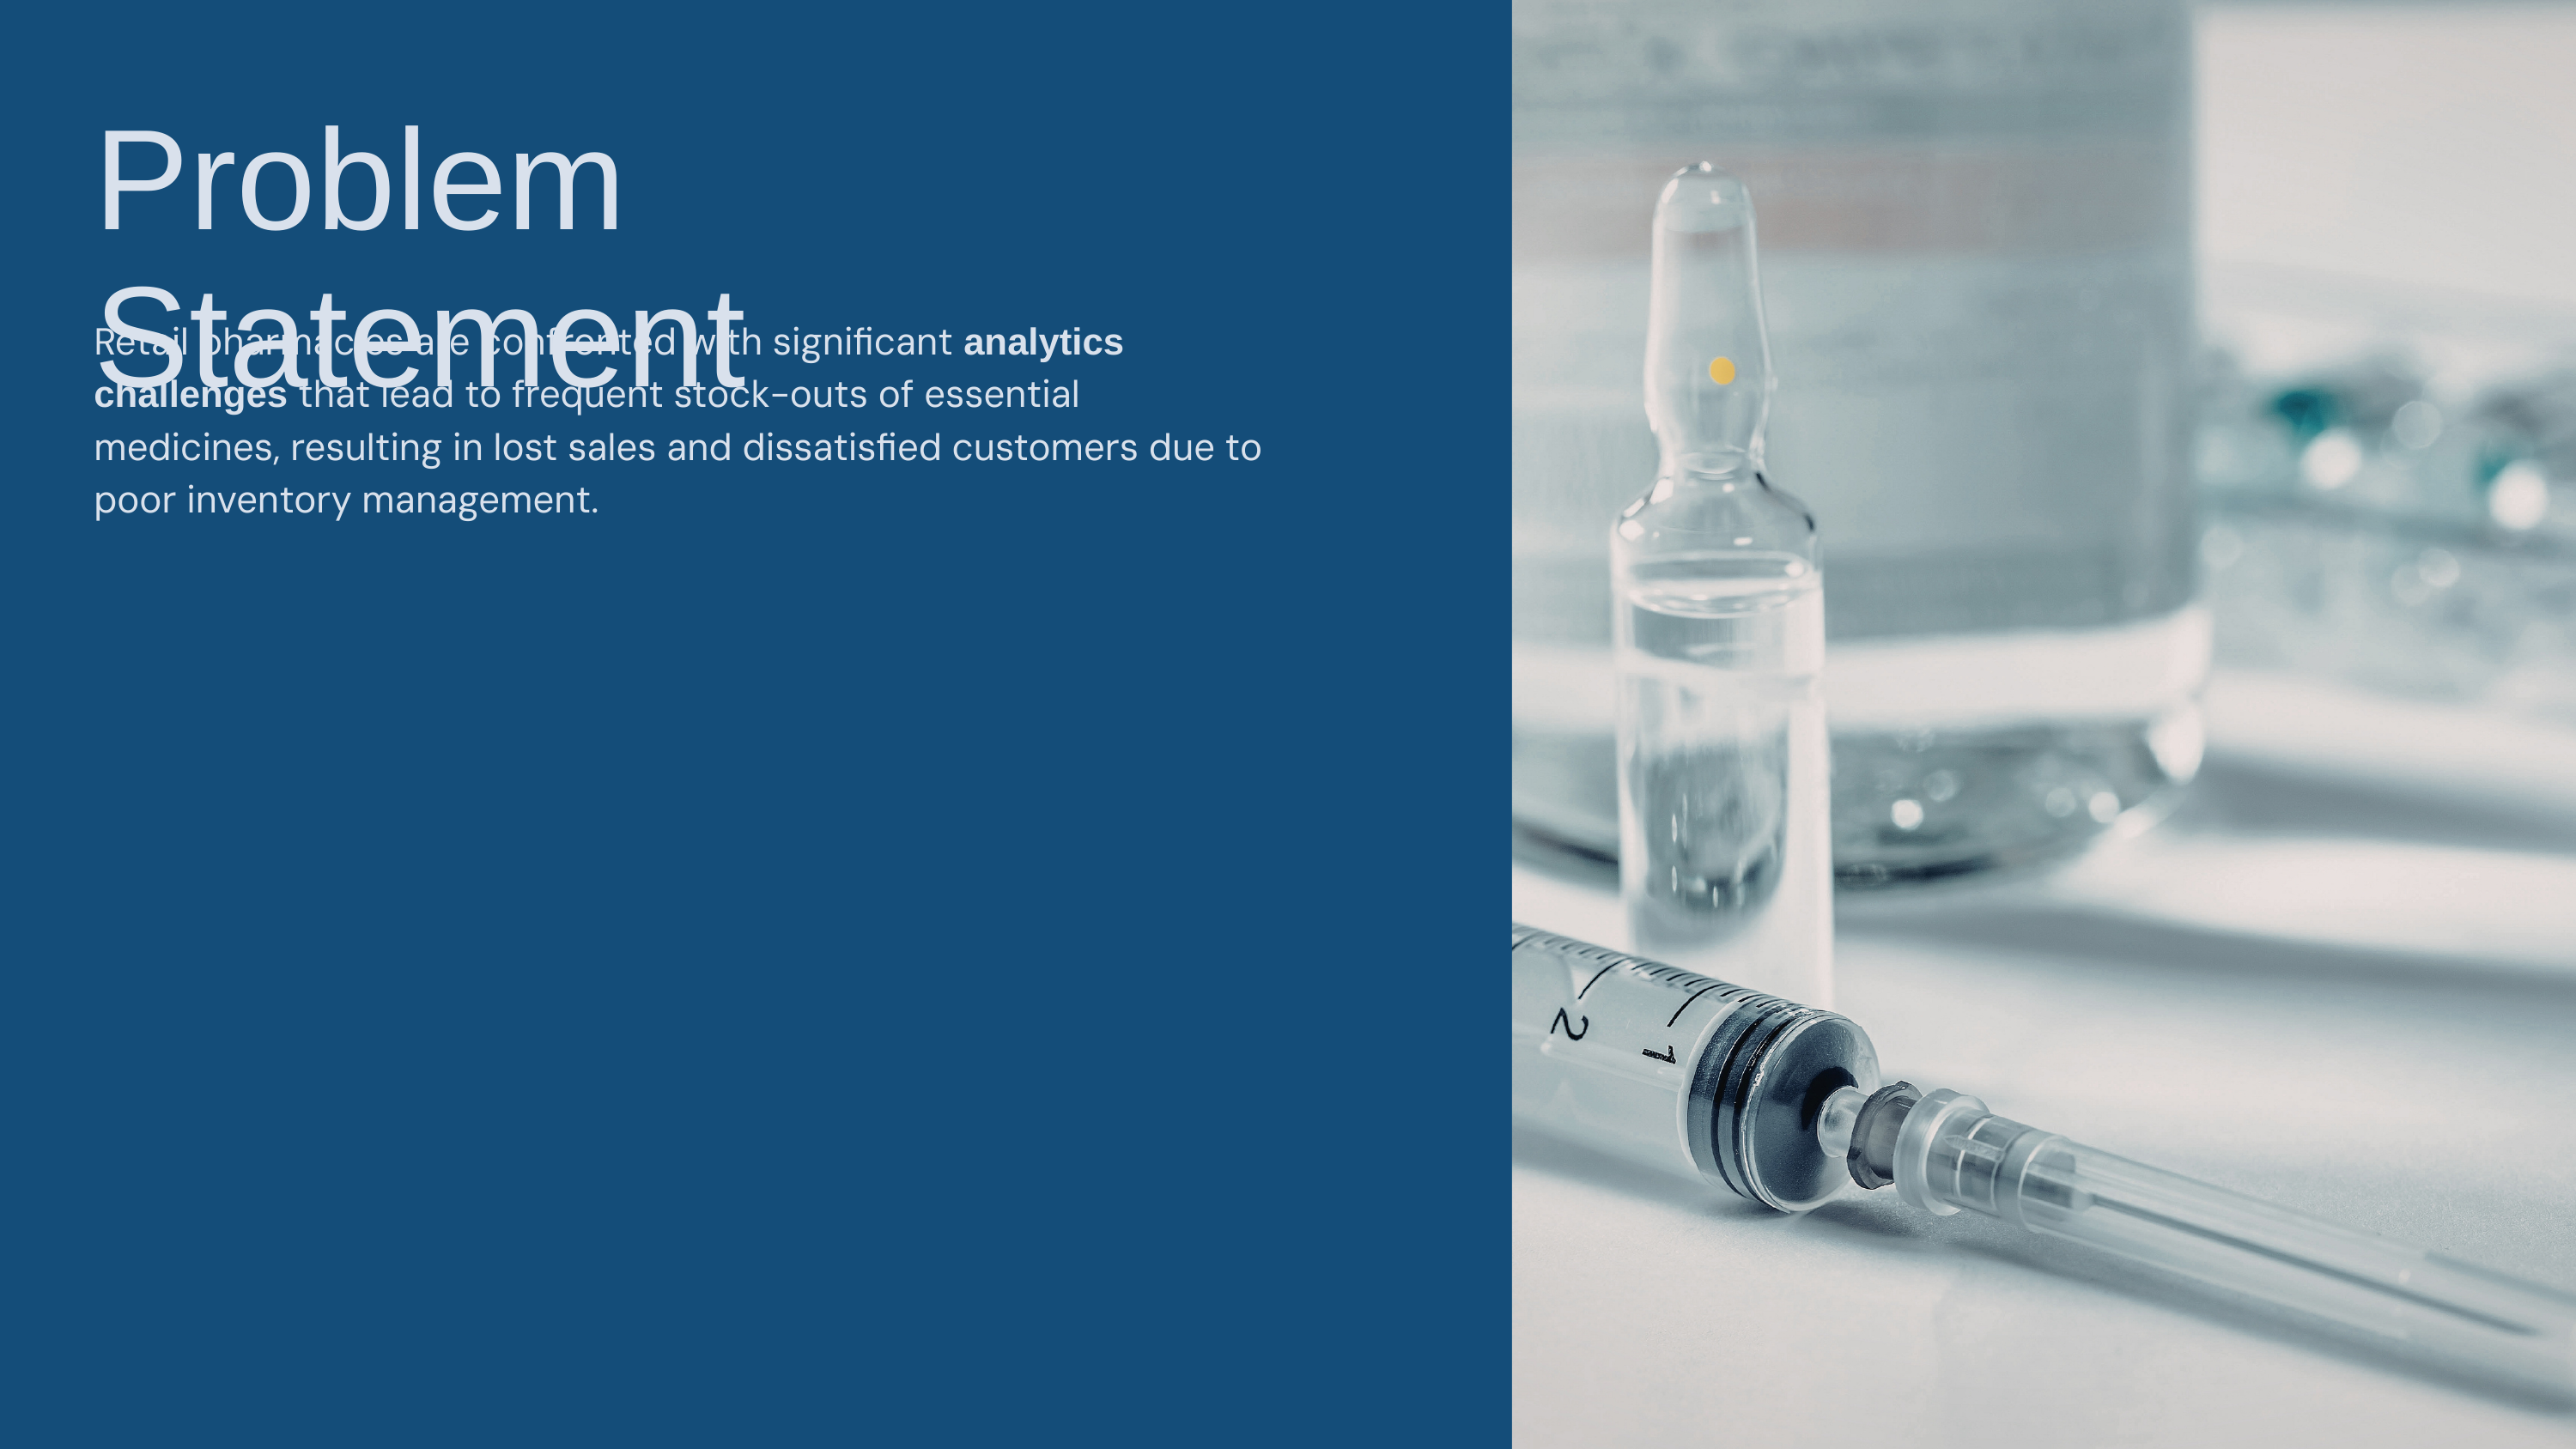

Problem Statement
Retail pharmacies are confronted with significant analytics challenges that lead to frequent stock-outs of essential medicines, resulting in lost sales and dissatisfied customers due to poor inventory management.